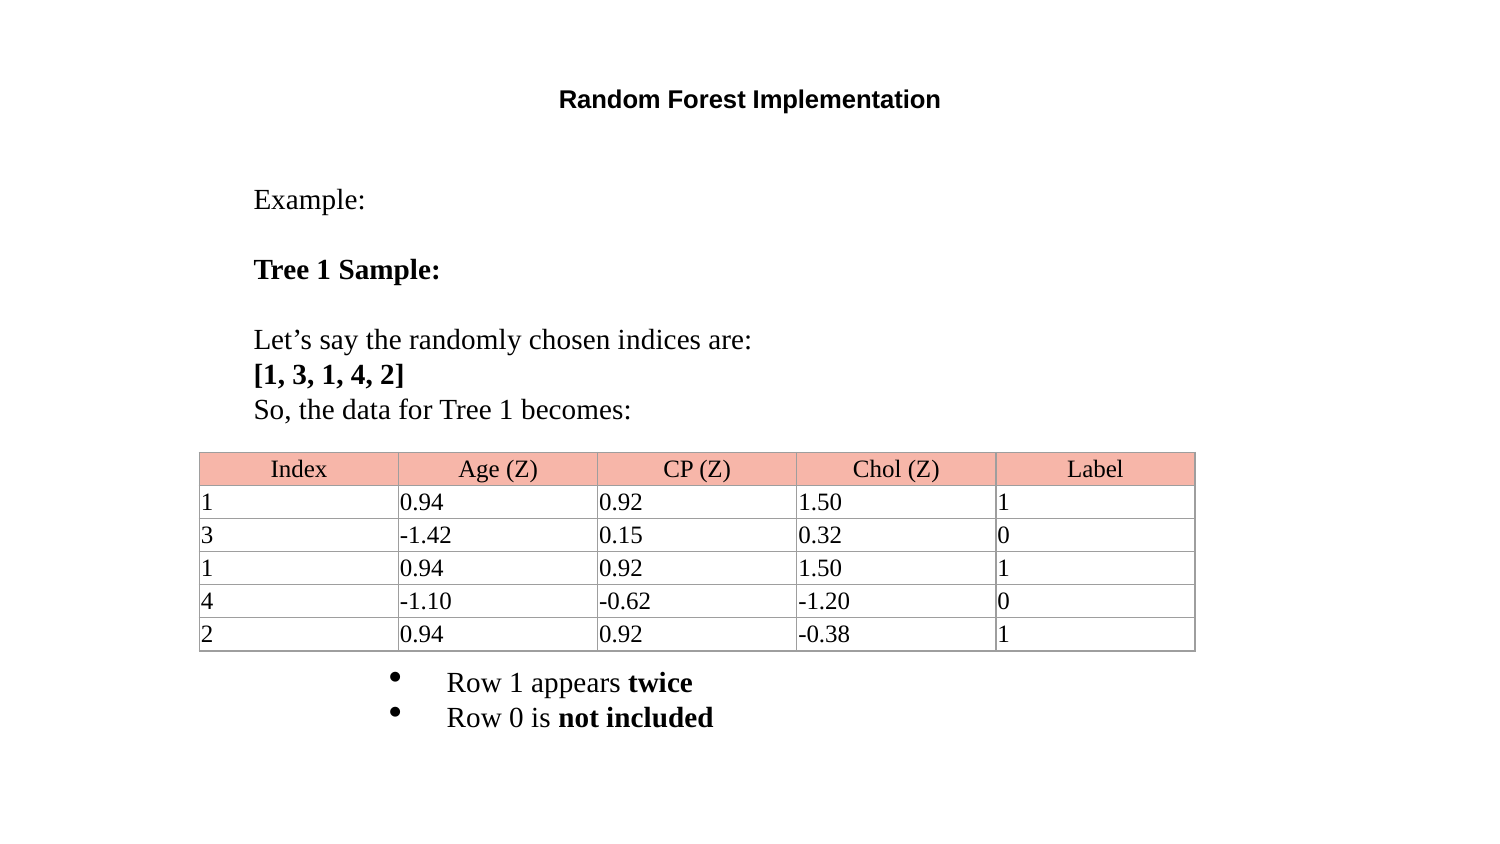

# Random Forest Implementation
Example:

Tree 1 Sample:

Let’s say the randomly chosen indices are:
[1, 3, 1, 4, 2]
So, the data for Tree 1 becomes:

| Index | Age (Z) | CP (Z) | Chol (Z) | Label |
| --- | --- | --- | --- | --- |
| 1 | 0.94 | 0.92 | 1.50 | 1 |
| 3 | -1.42 | 0.15 | 0.32 | 0 |
| 1 | 0.94 | 0.92 | 1.50 | 1 |
| 4 | -1.10 | -0.62 | -1.20 | 0 |
| 2 | 0.94 | 0.92 | -0.38 | 1 |
Row 1 appears twice
Row 0 is not included